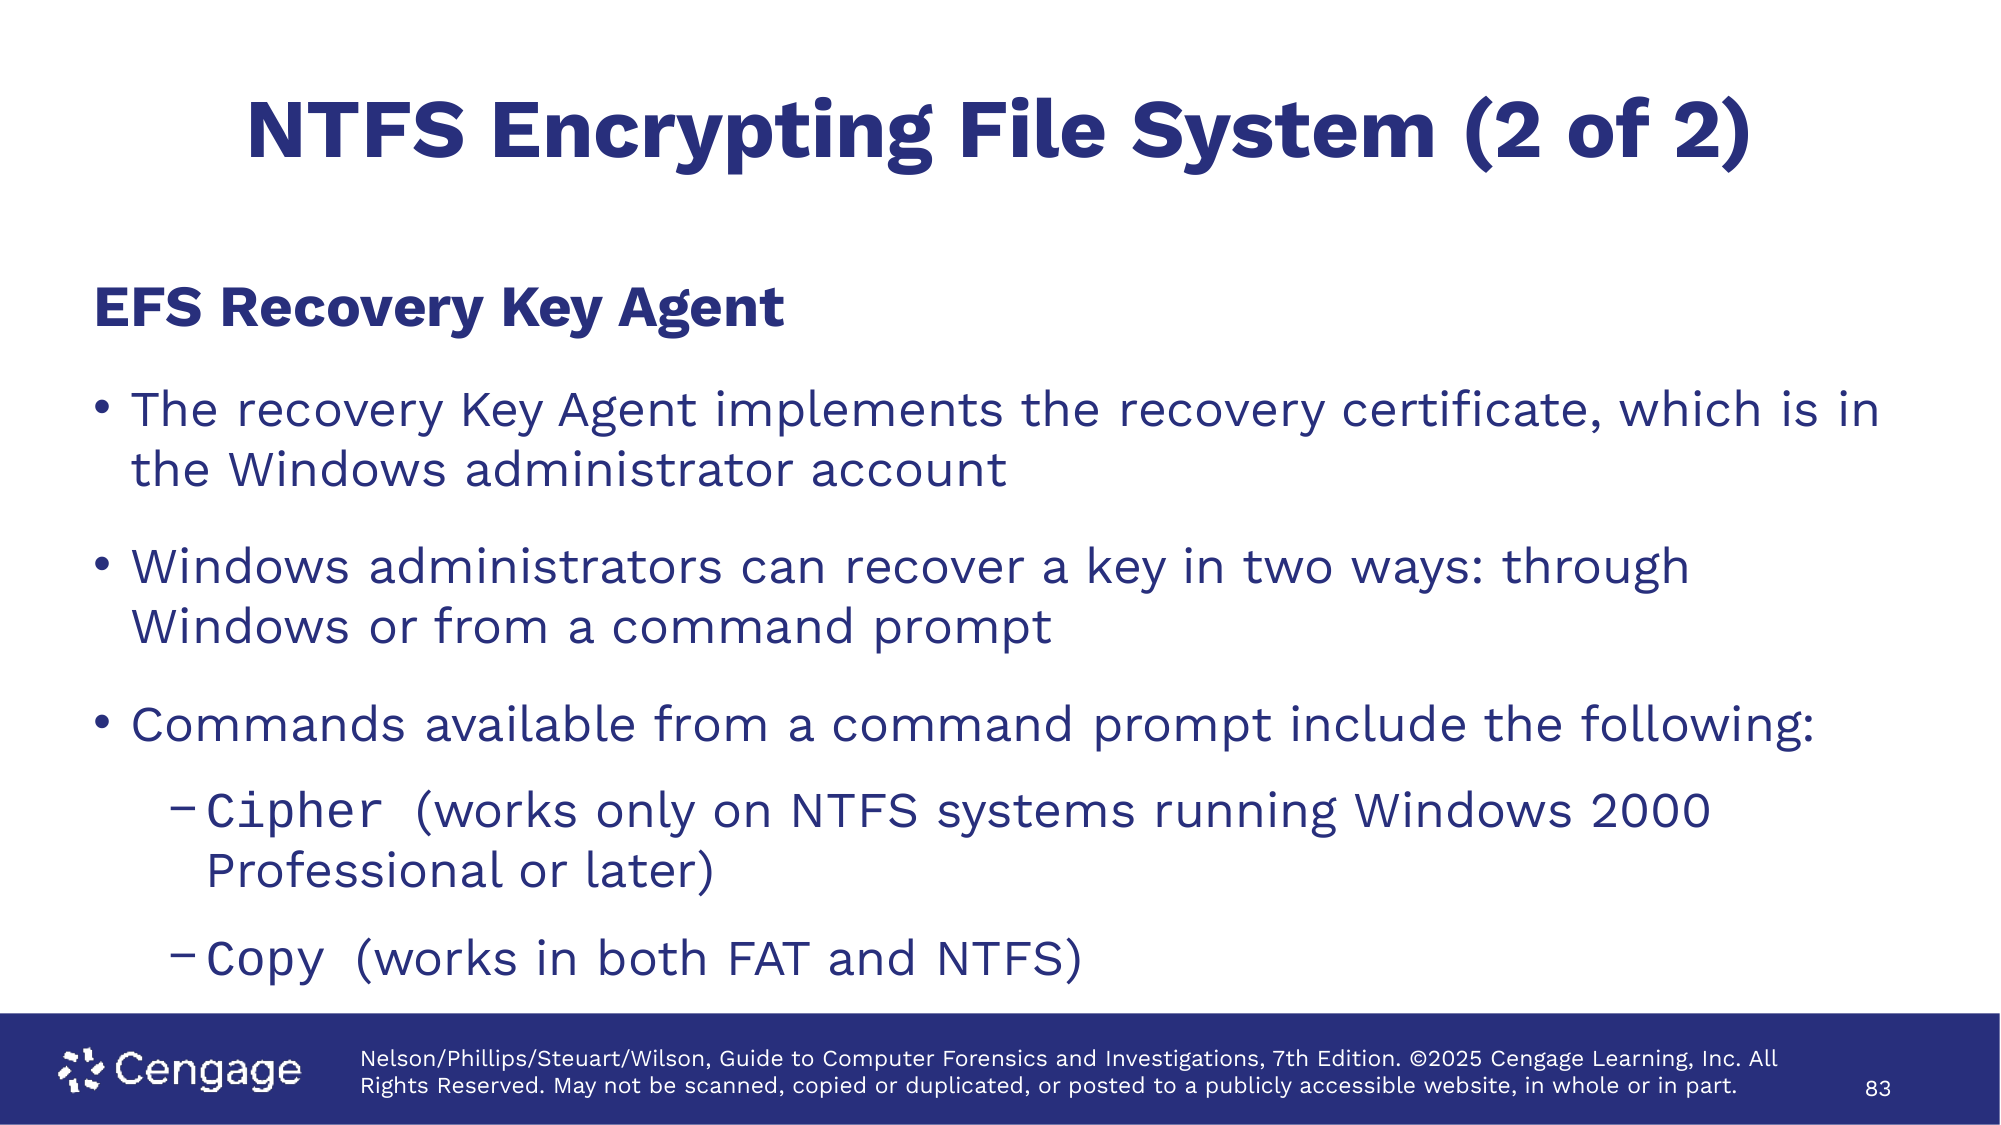

NTFS Encrypting File System (2 of 2)
# EFS Recovery Key Agent
The recovery Key Agent implements the recovery certificate, which is in the Windows administrator account
Windows administrators can recover a key in two ways: through Windows or from a command prompt
Commands available from a command prompt include the following:
Cipher (works only on NTFS systems running Windows 2000 Professional or later)
Copy (works in both FAT and NTFS)